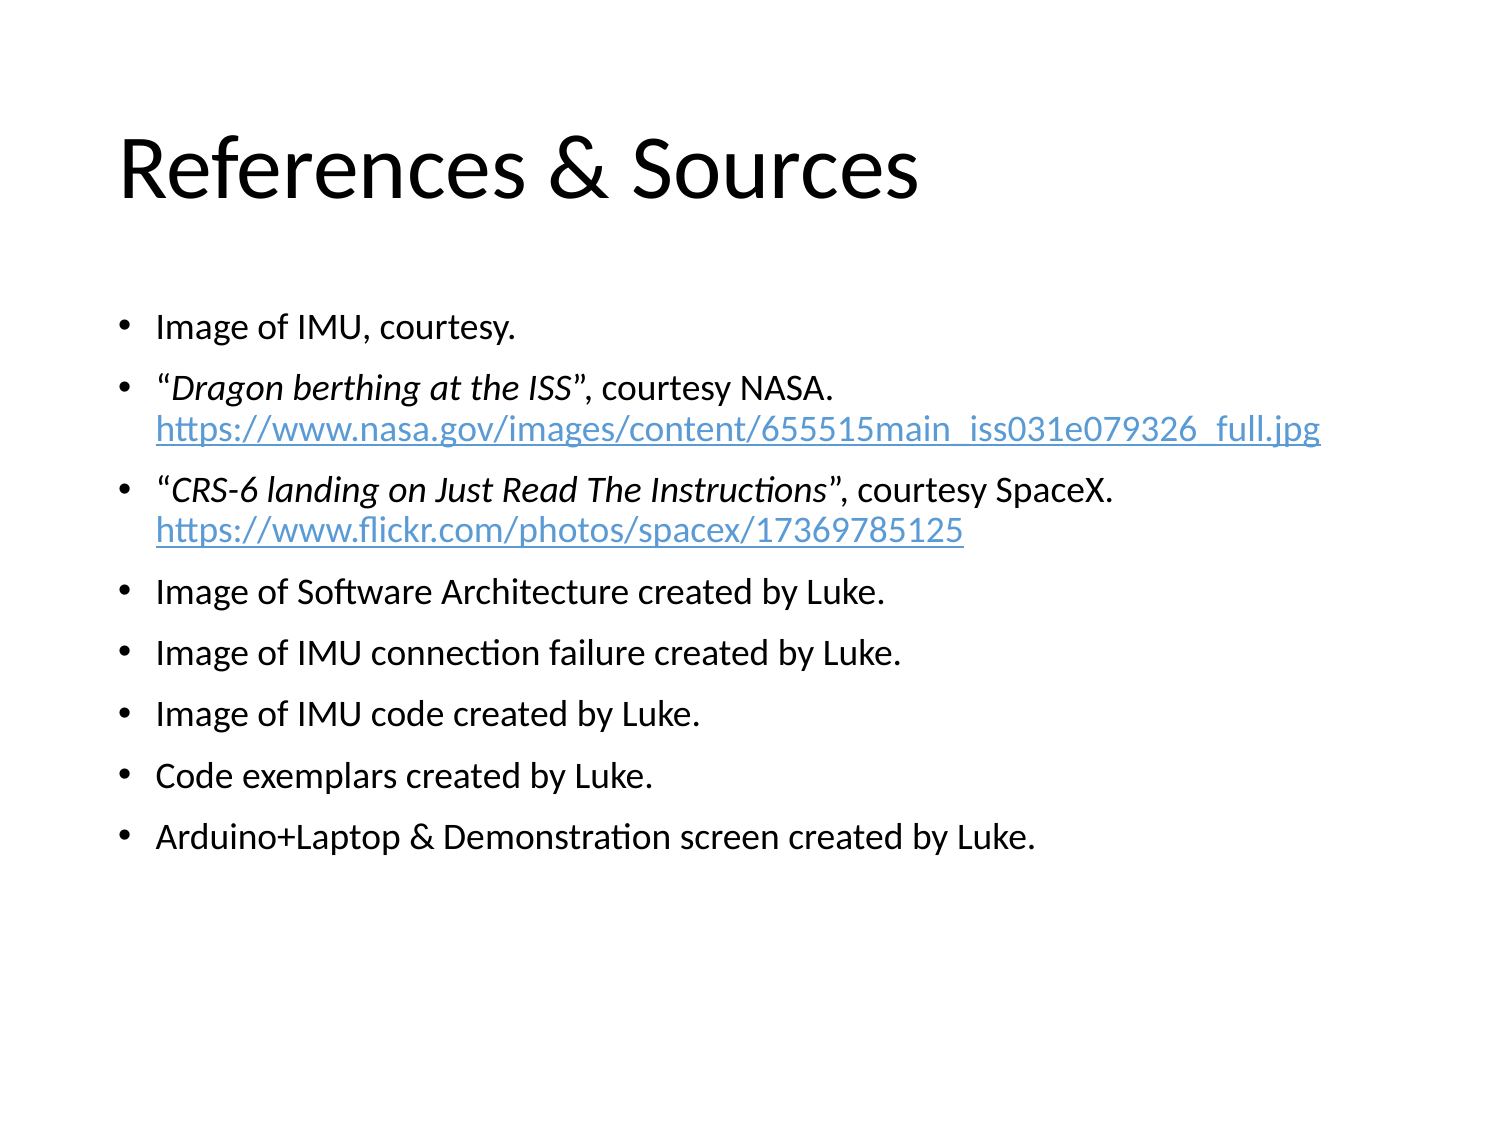

# References & Sources
Image of IMU, courtesy.
“Dragon berthing at the ISS”, courtesy NASA. https://www.nasa.gov/images/content/655515main_iss031e079326_full.jpg
“CRS-6 landing on Just Read The Instructions”, courtesy SpaceX. https://www.flickr.com/photos/spacex/17369785125
Image of Software Architecture created by Luke.
Image of IMU connection failure created by Luke.
Image of IMU code created by Luke.
Code exemplars created by Luke.
Arduino+Laptop & Demonstration screen created by Luke.